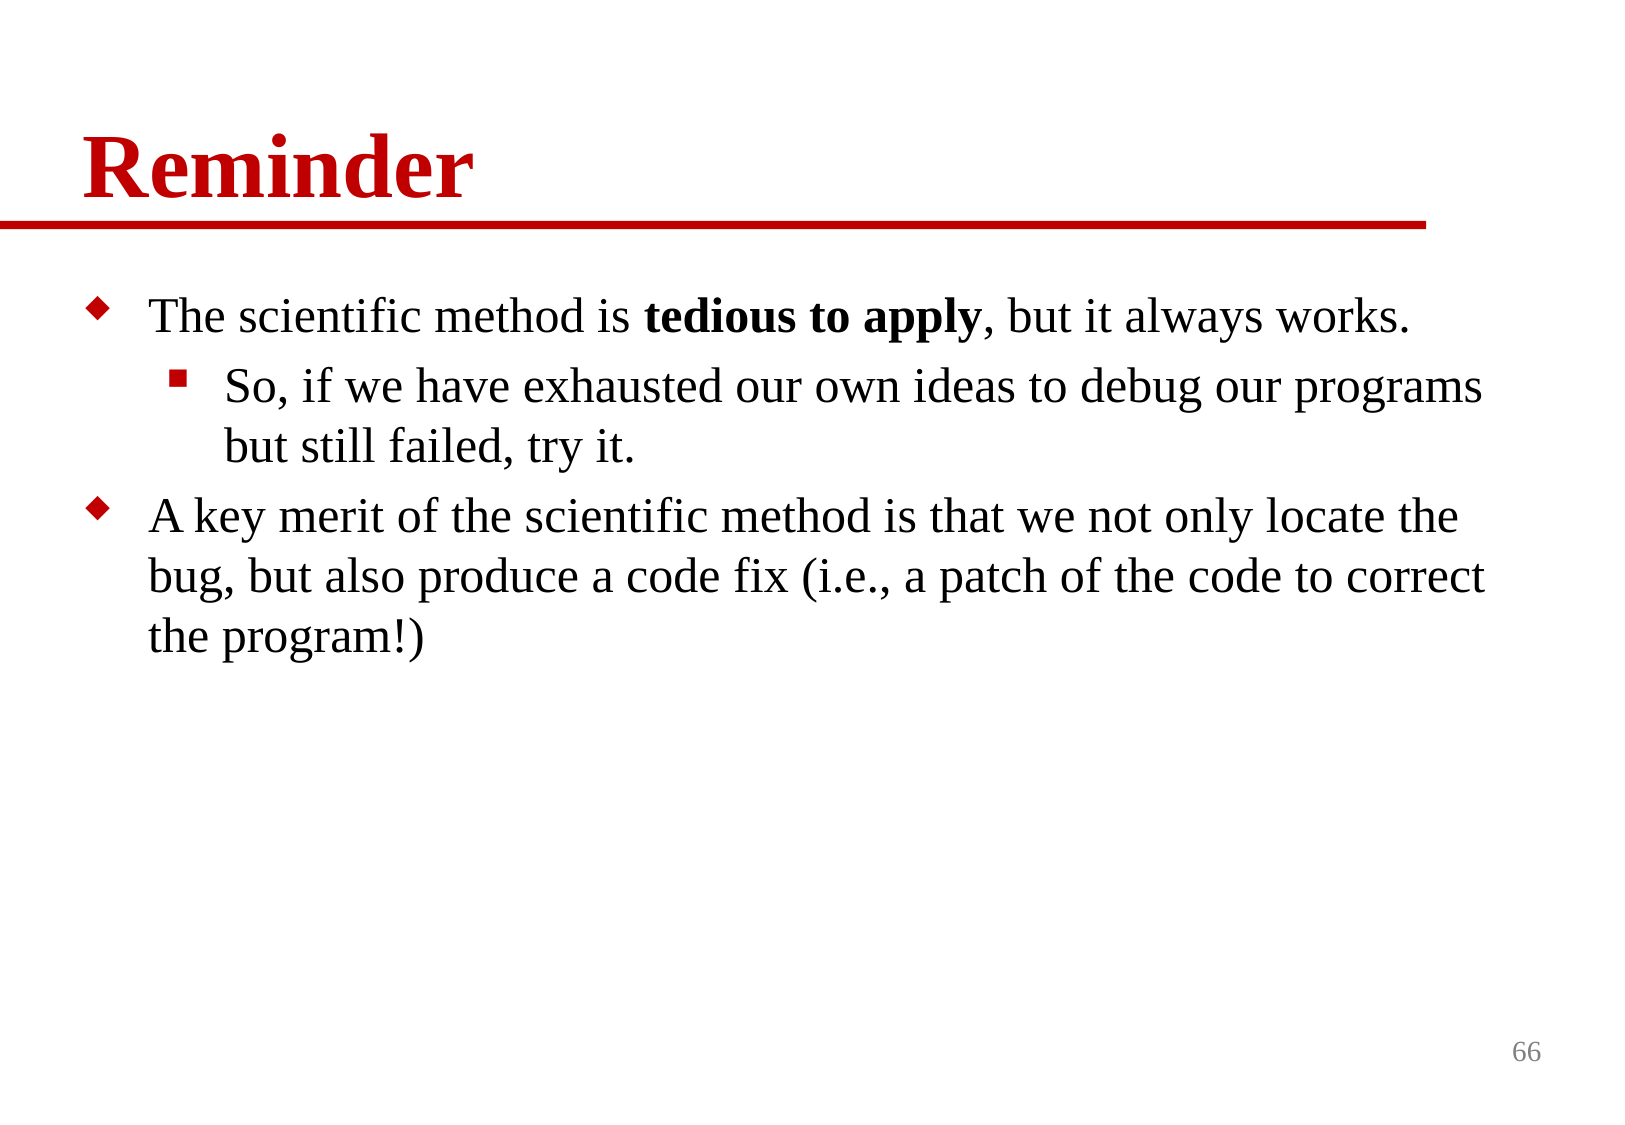

# Reminder
The scientific method is tedious to apply, but it always works.
So, if we have exhausted our own ideas to debug our programs but still failed, try it.
A key merit of the scientific method is that we not only locate the bug, but also produce a code fix (i.e., a patch of the code to correct the program!)
66